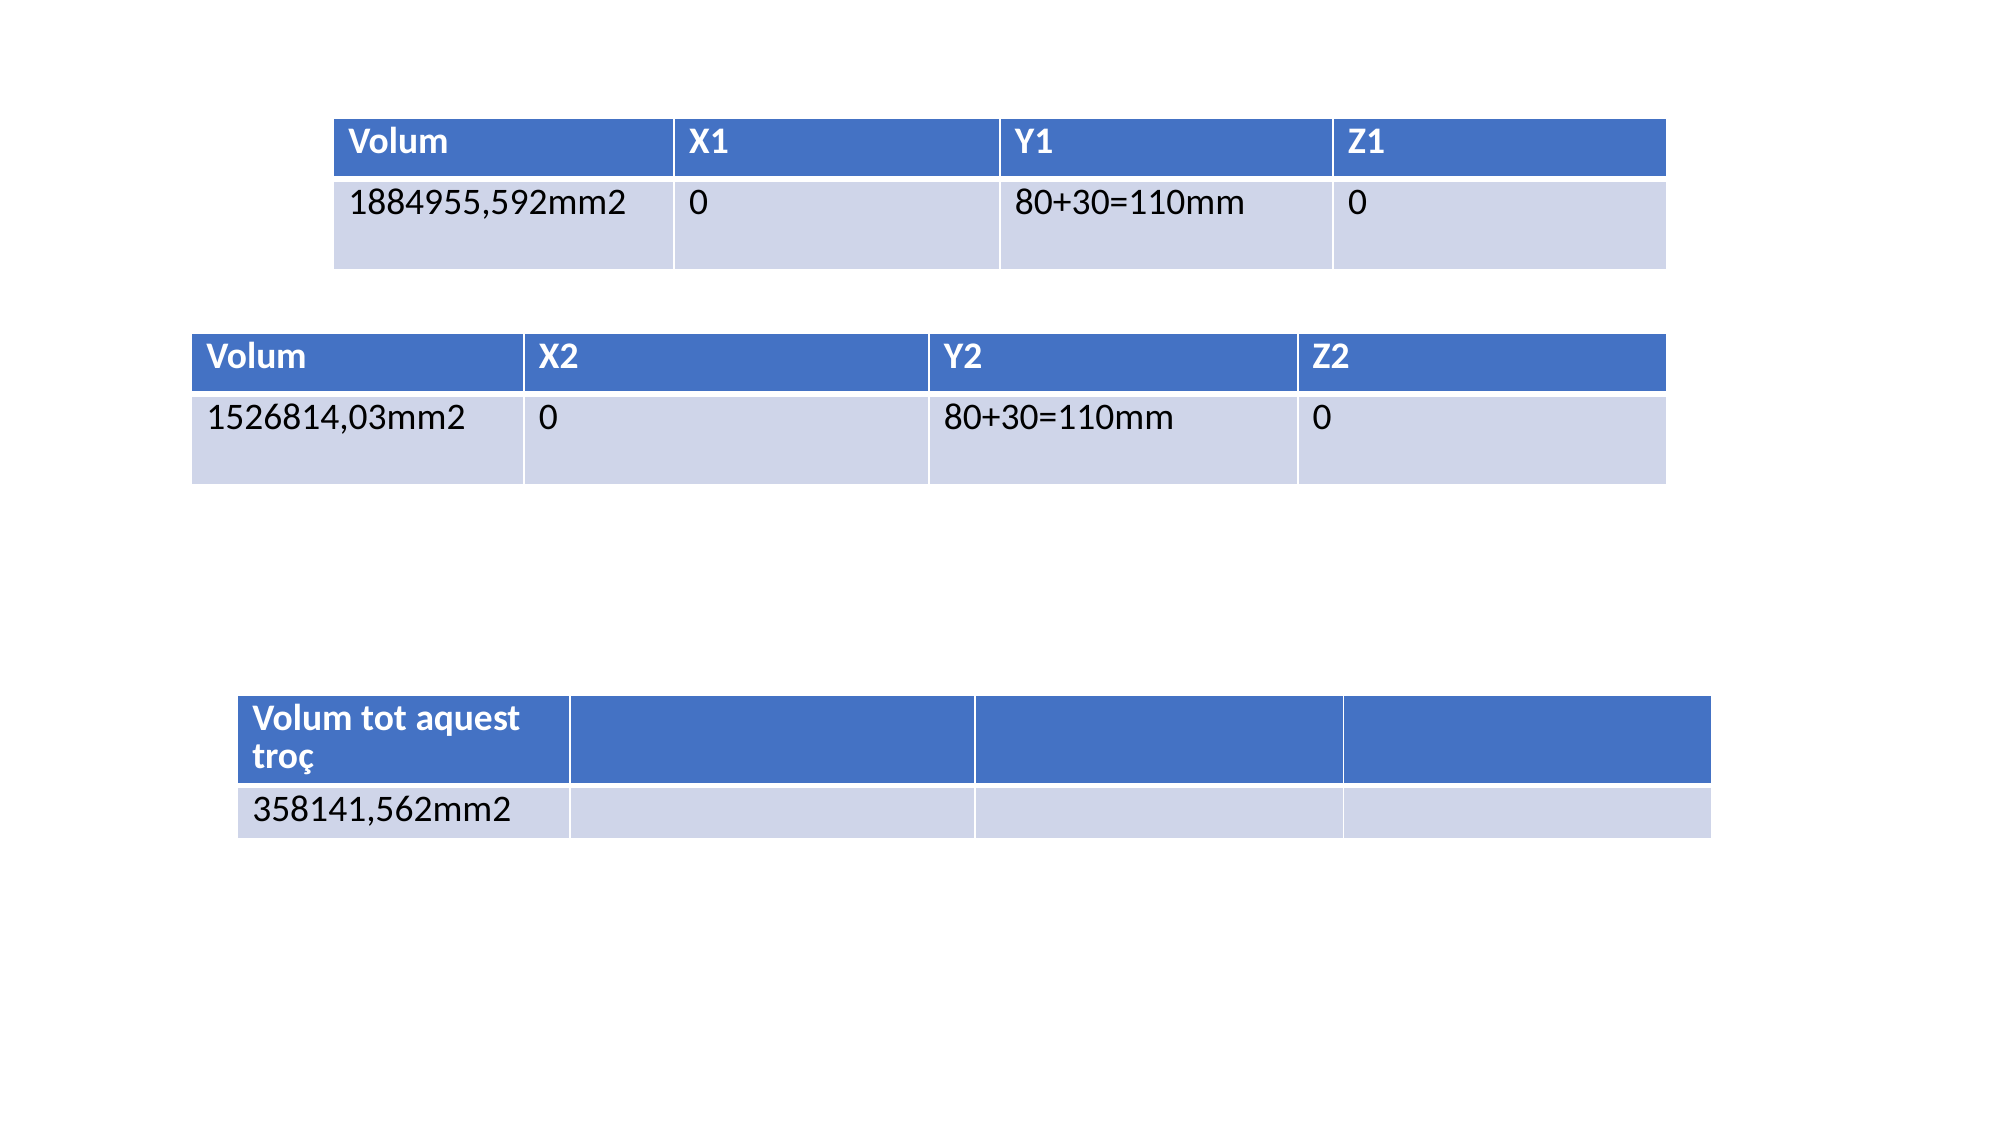

| Volum | X1 | Y1 | Z1 |
| --- | --- | --- | --- |
| 1884955,592mm2 | 0 | 80+30=110mm | 0 |
| Volum | X2 | Y2 | Z2 |
| --- | --- | --- | --- |
| 1526814,03mm2 | 0 | 80+30=110mm | 0 |
| Volum tot aquest troç |  |  |  |
| --- | --- | --- | --- |
| 358141,562mm2 |  |  |  |